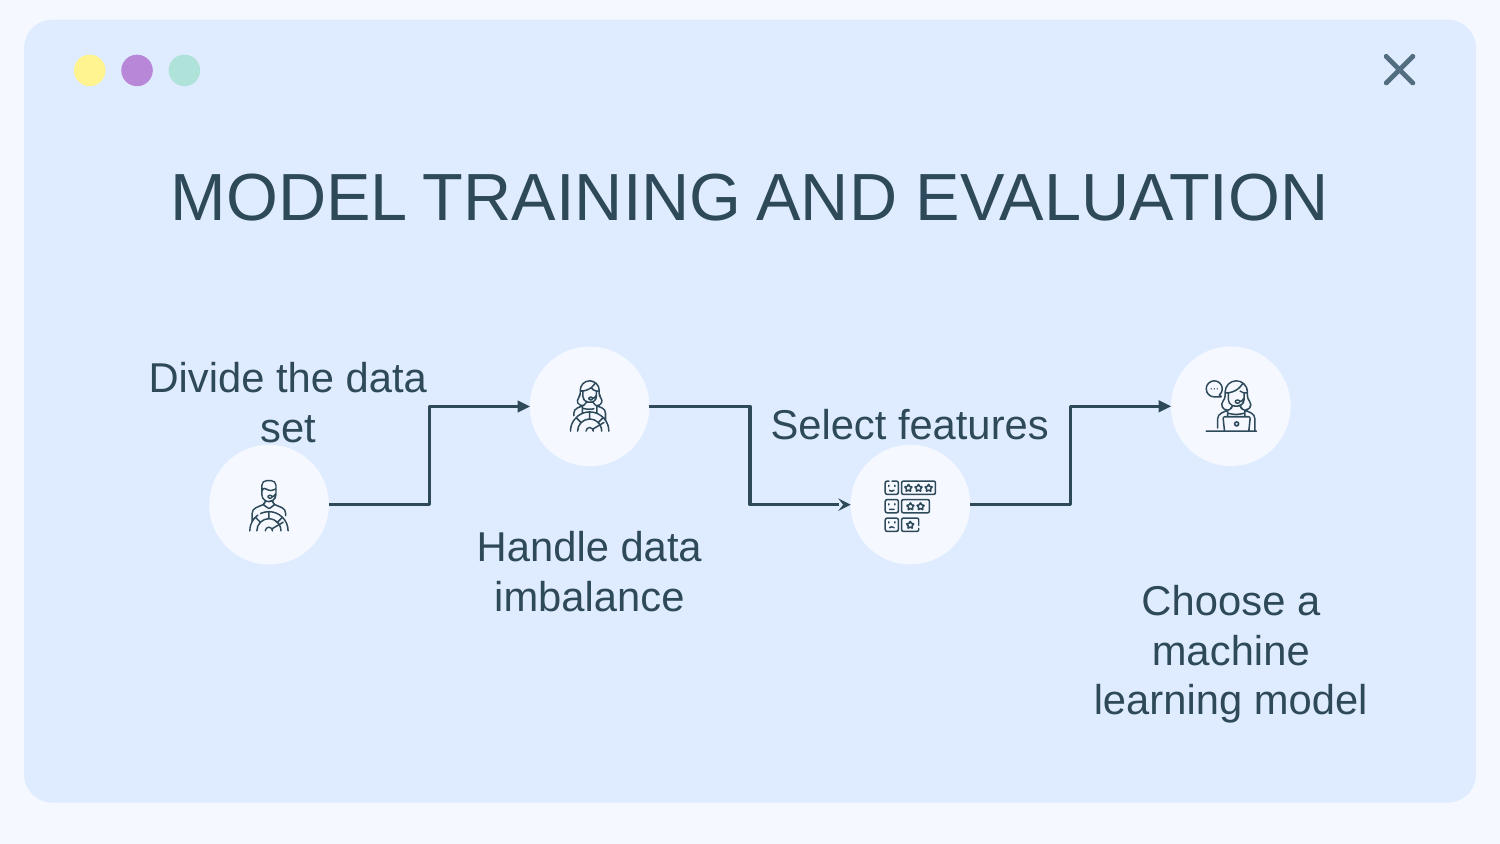

# MODEL TRAINING AND EVALUATION
Select features
Divide the data set

Handle data imbalance

Choose a machine learning model